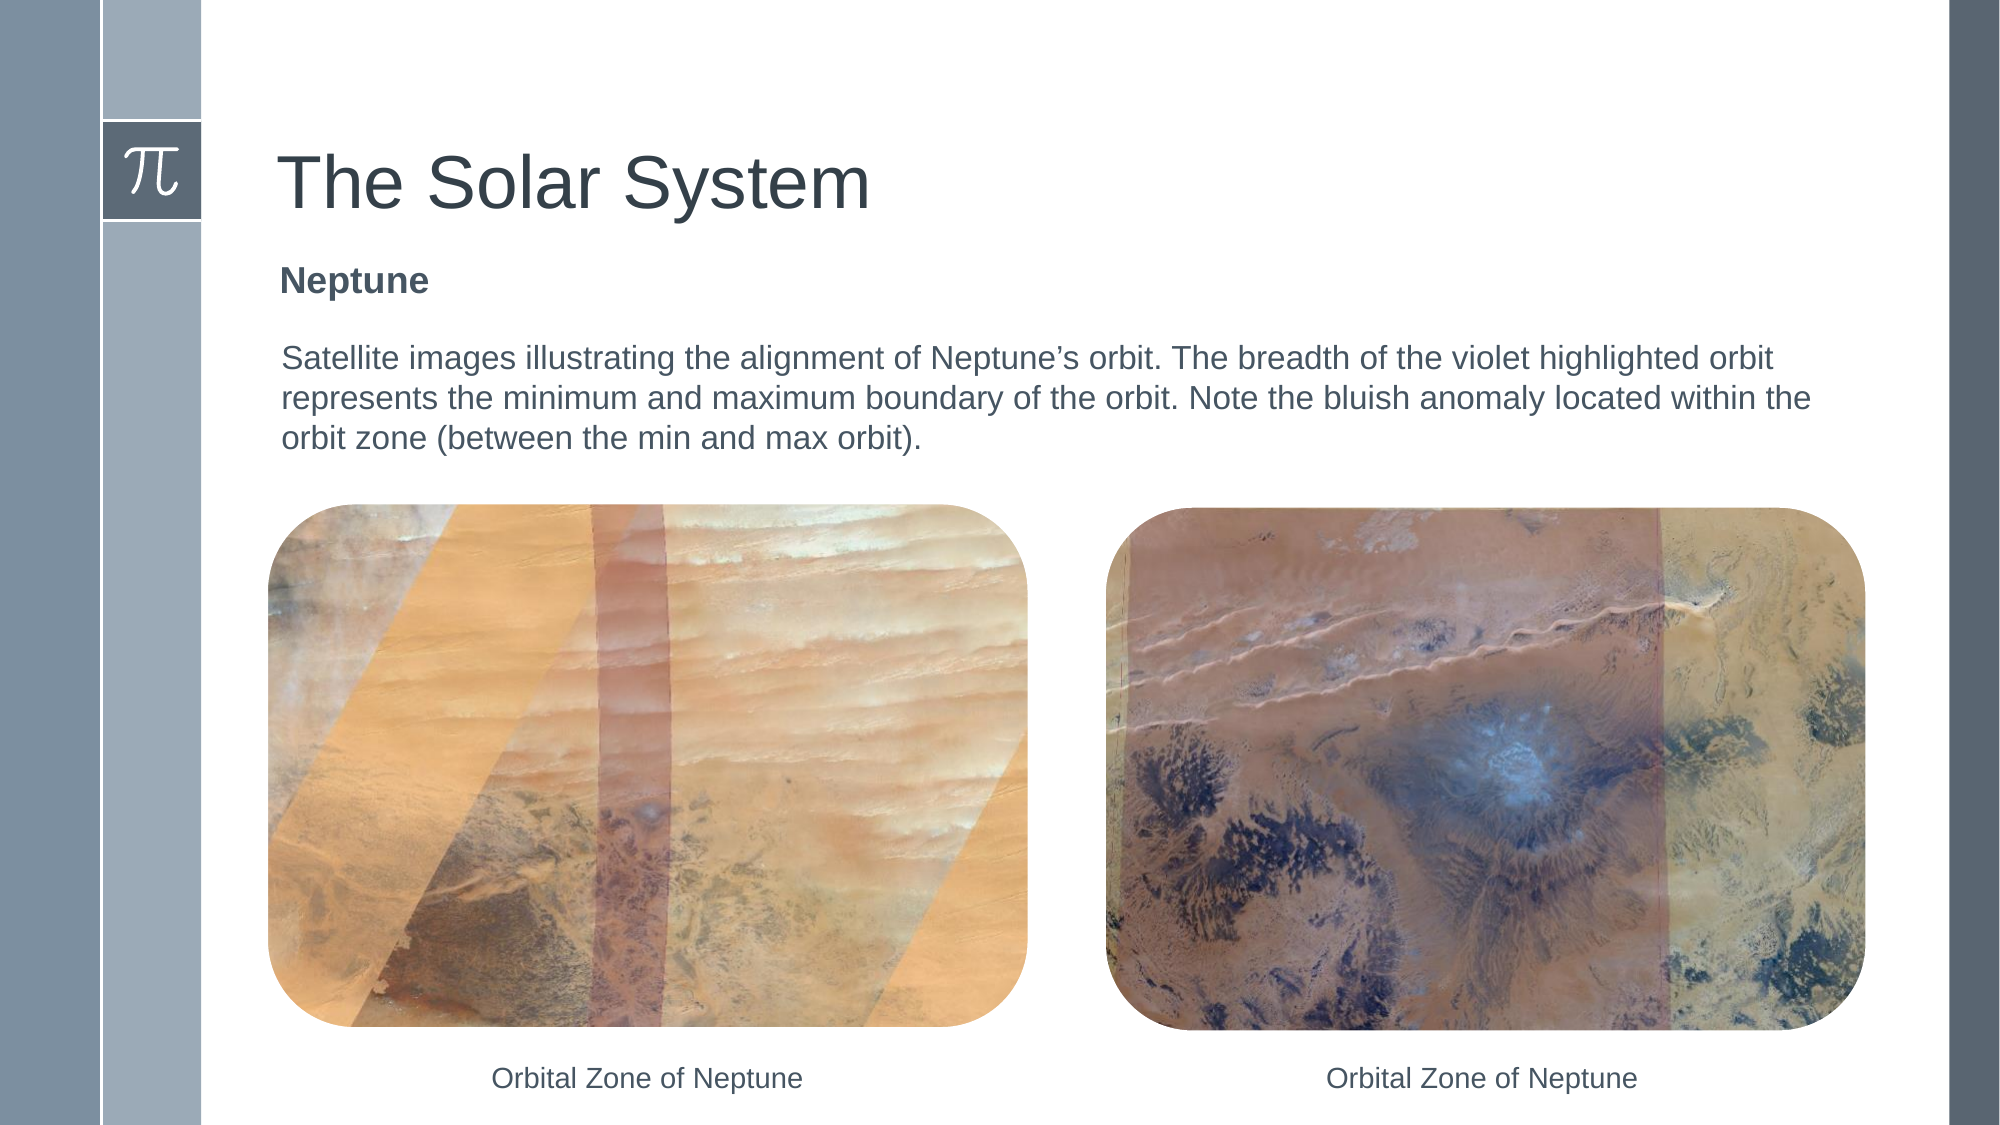

# The Solar System
Neptune
Satellite images illustrating the alignment of Neptune’s orbit. The breadth of the violet highlighted orbit represents the minimum and maximum boundary of the orbit. Note the bluish anomaly located within the orbit zone (between the min and max orbit).
Orbital Zone of Neptune
Orbital Zone of Neptune